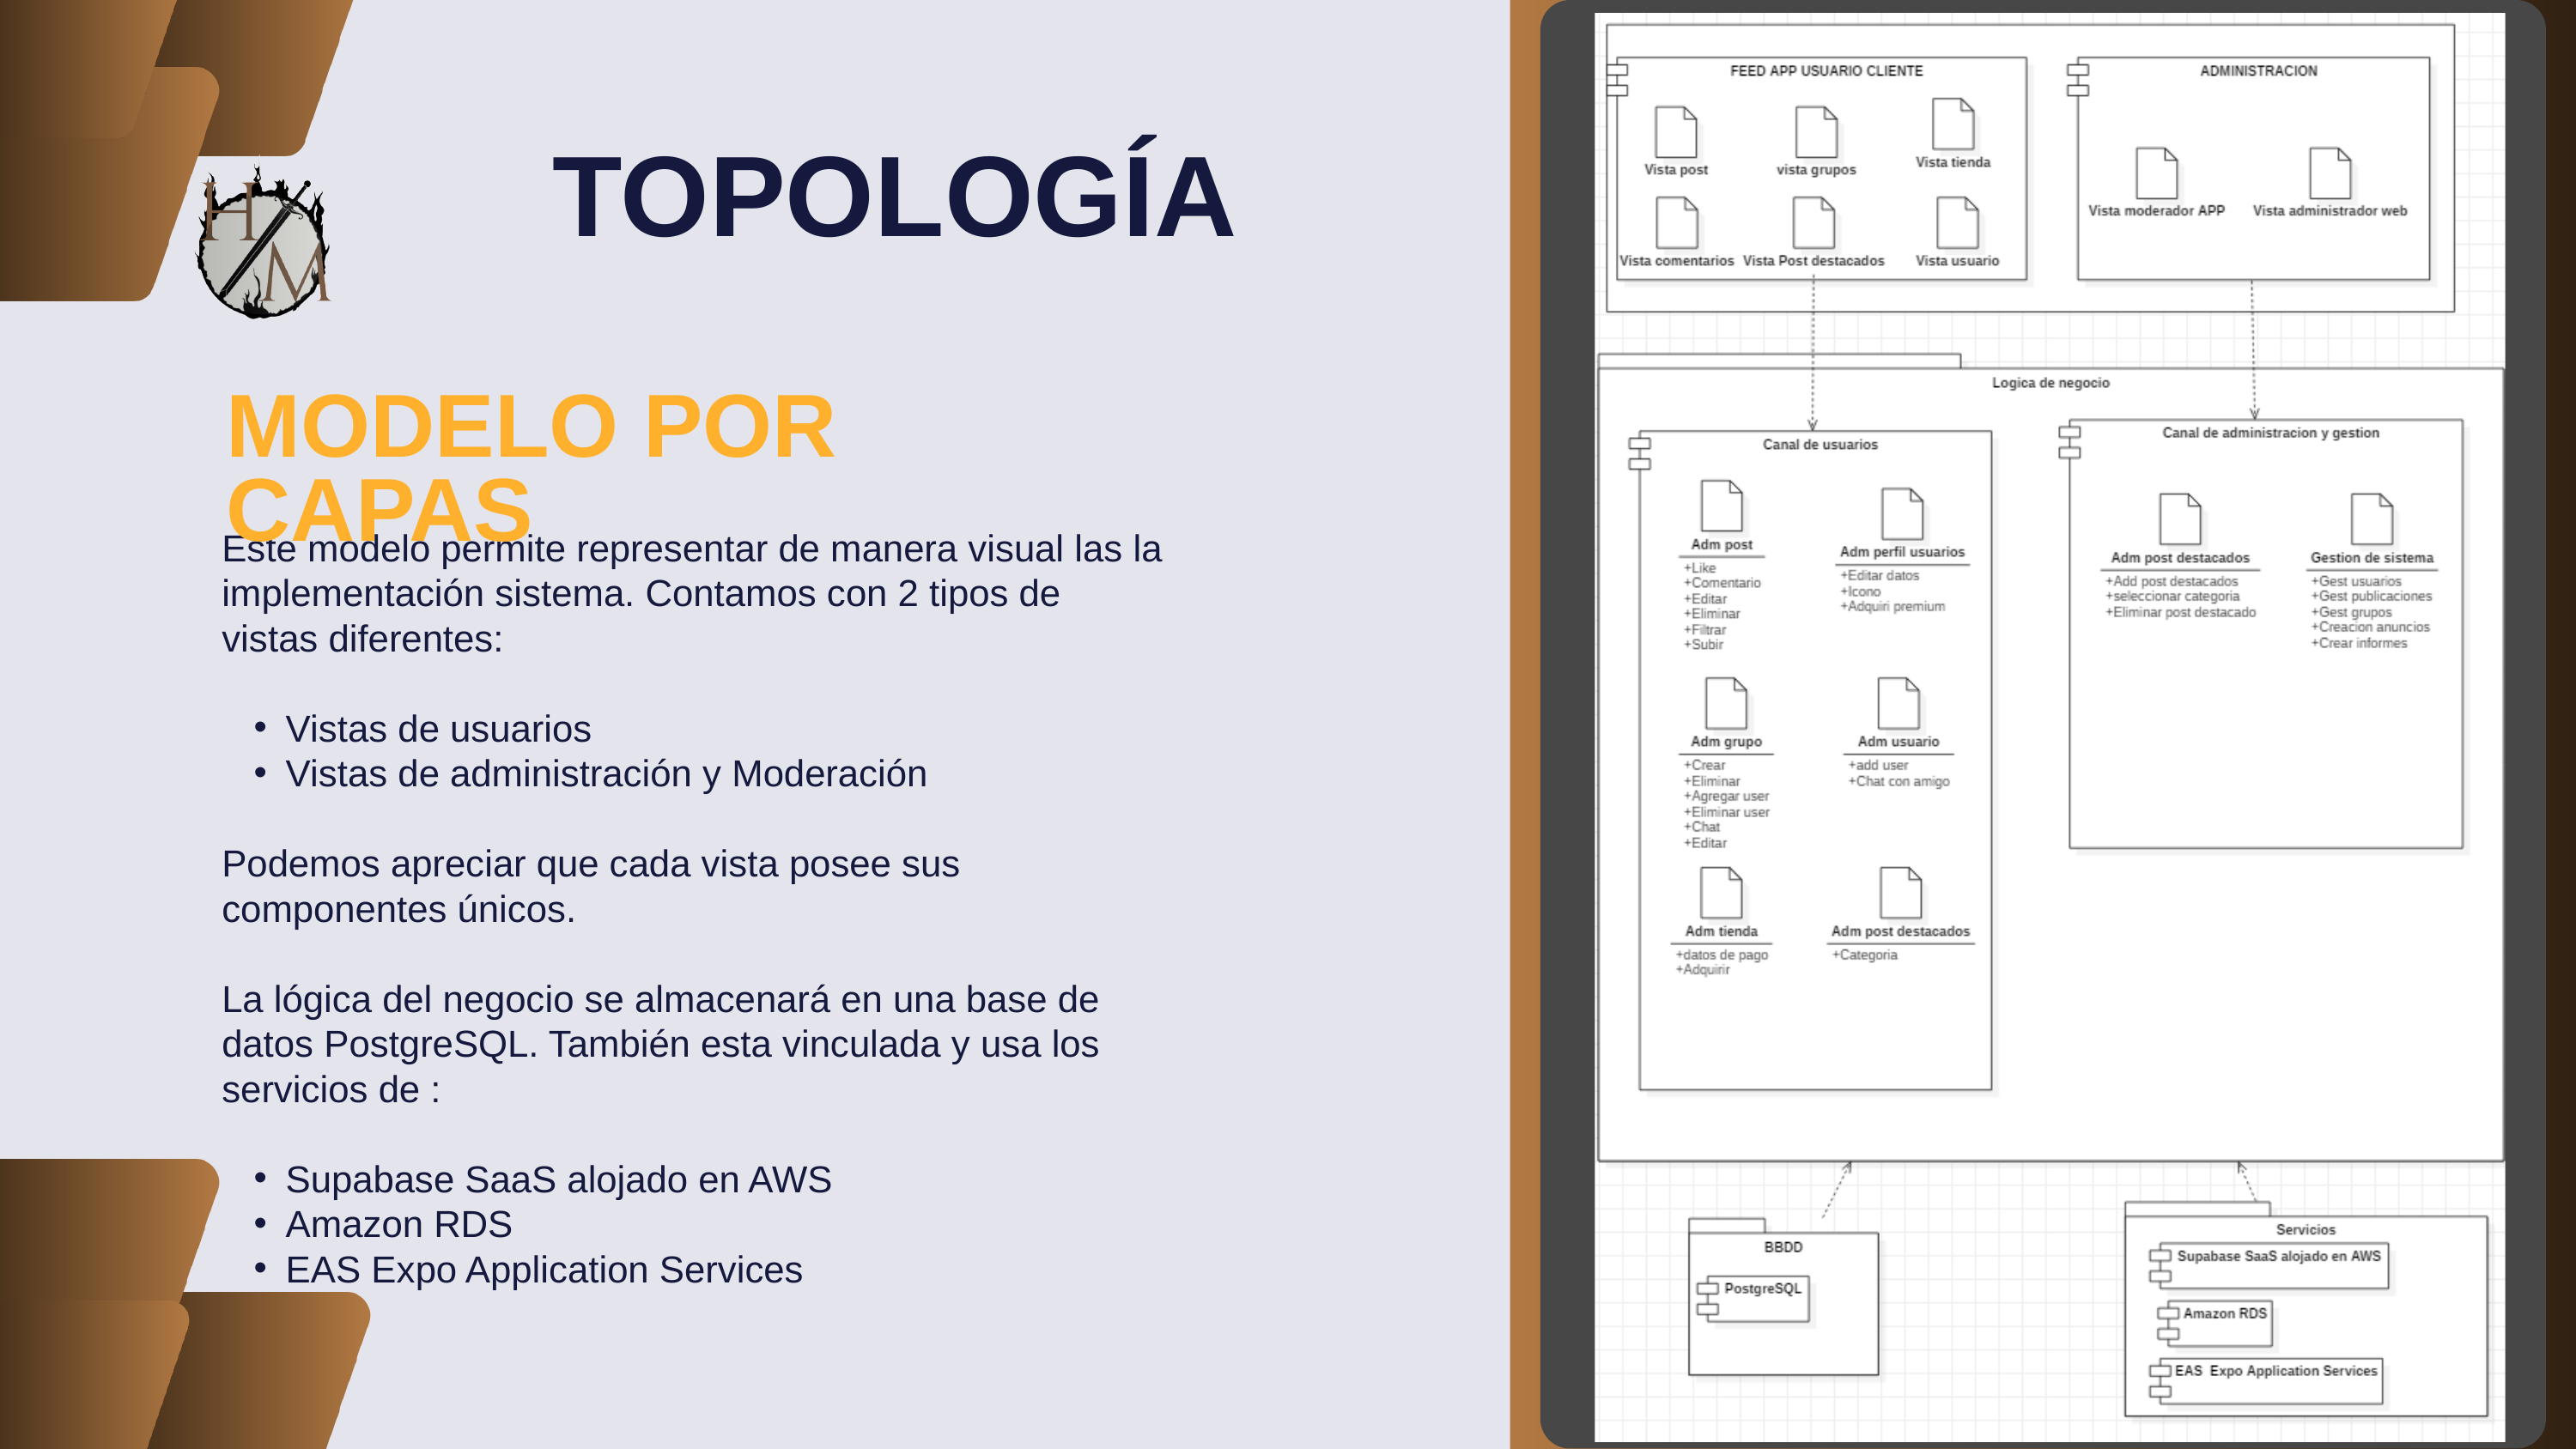

TOPOLOGÍA
MODELO POR CAPAS
Este modelo permite representar de manera visual las la implementación sistema. Contamos con 2 tipos de vistas diferentes:

Vistas de usuarios
Vistas de administración y Moderación

Podemos apreciar que cada vista posee sus componentes únicos.

La lógica del negocio se almacenará en una base de datos PostgreSQL. También esta vinculada y usa los servicios de :

Supabase SaaS alojado en AWS
Amazon RDS
EAS Expo Application Services